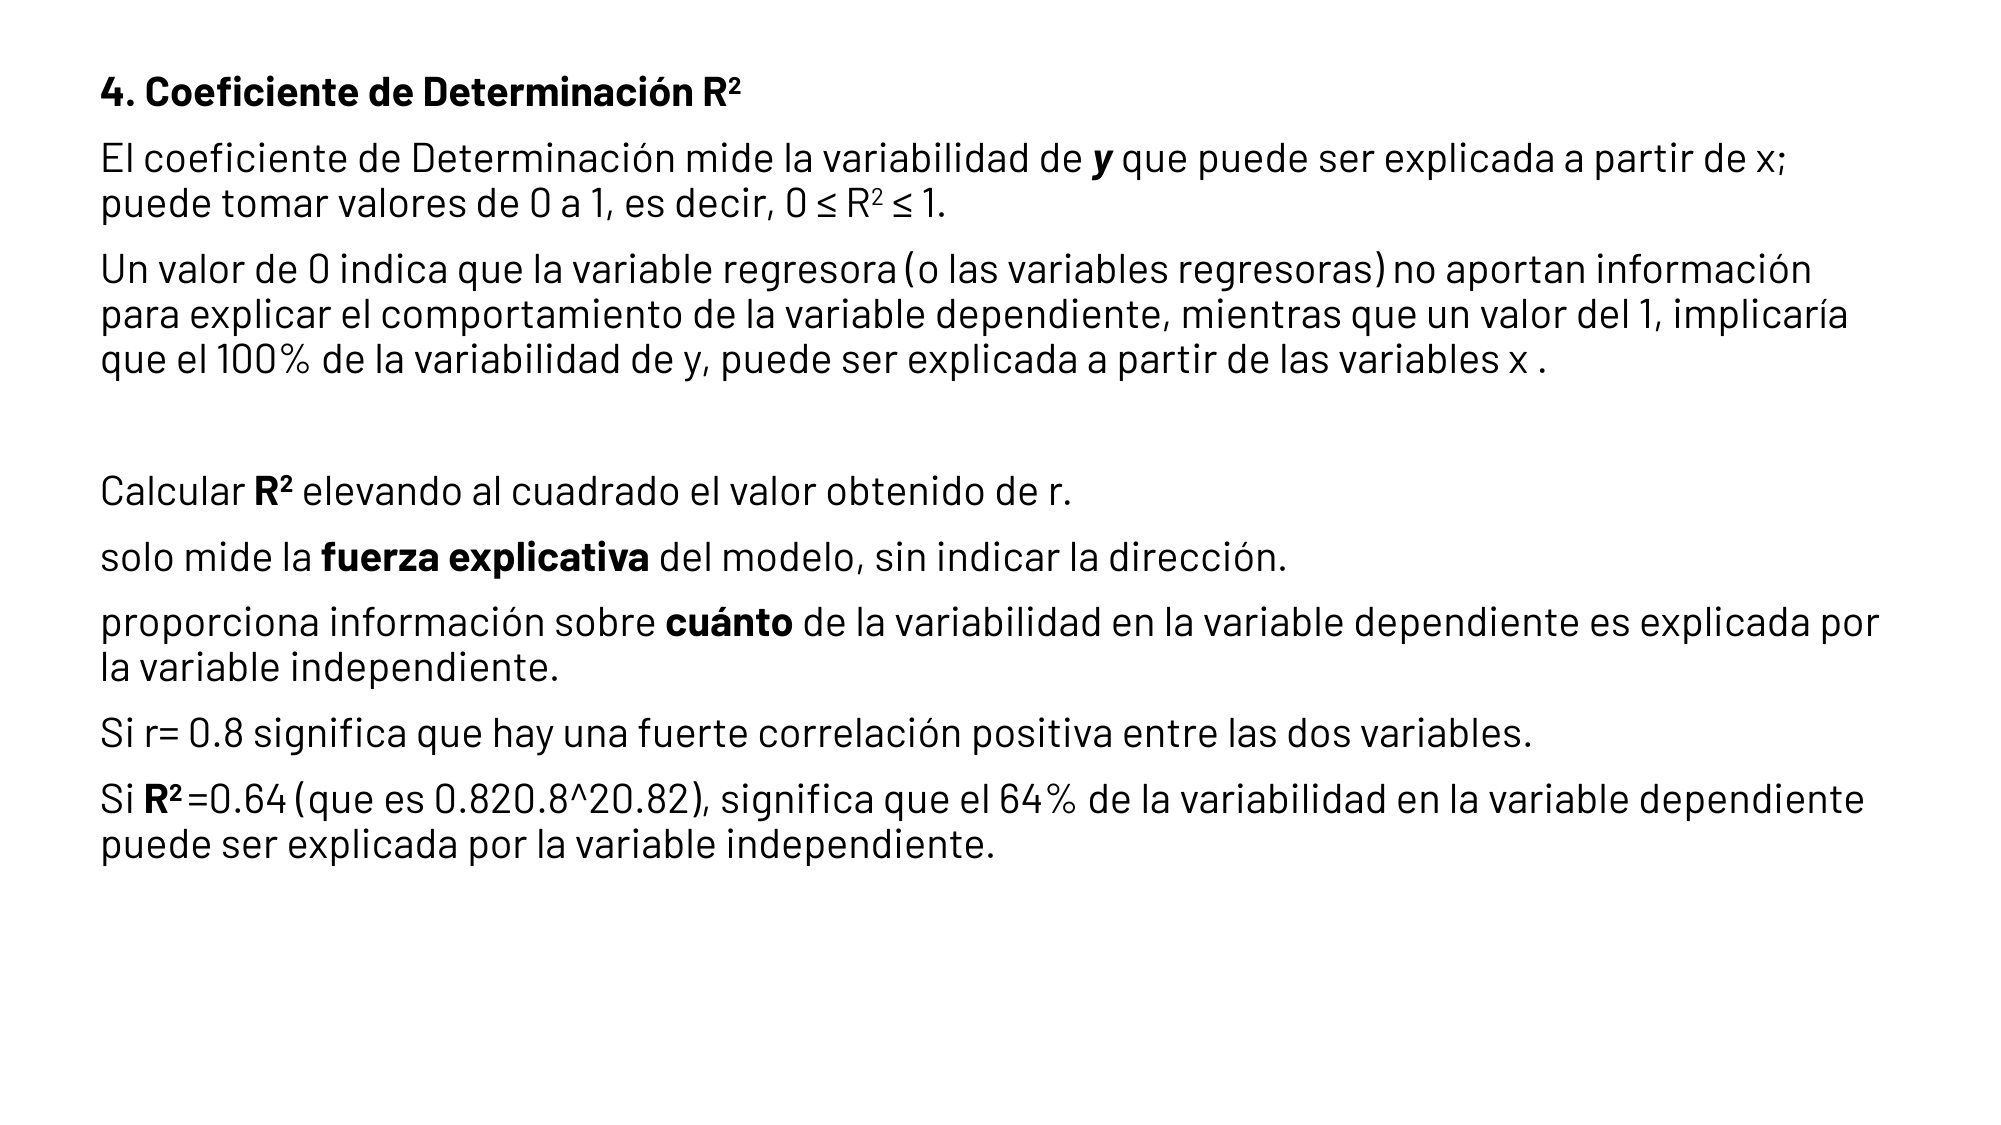

4. Coeficiente de Determinación R2
El coeficiente de Determinación mide la variabilidad de y que puede ser explicada a partir de x; puede tomar valores de 0 a 1, es decir, 0 ≤ R2 ≤ 1.
Un valor de 0 indica que la variable regresora (o las variables regresoras) no aportan información para explicar el comportamiento de la variable dependiente, mientras que un valor del 1, implicaría que el 100% de la variabilidad de y, puede ser explicada a partir de las variables x .

Calcular R2 elevando al cuadrado el valor obtenido de r.
solo mide la fuerza explicativa del modelo, sin indicar la dirección.
proporciona información sobre cuánto de la variabilidad en la variable dependiente es explicada por la variable independiente.
Si r= 0.8 significa que hay una fuerte correlación positiva entre las dos variables.
Si R2 =0.64 (que es 0.820.8^20.82), significa que el 64% de la variabilidad en la variable dependiente puede ser explicada por la variable independiente.